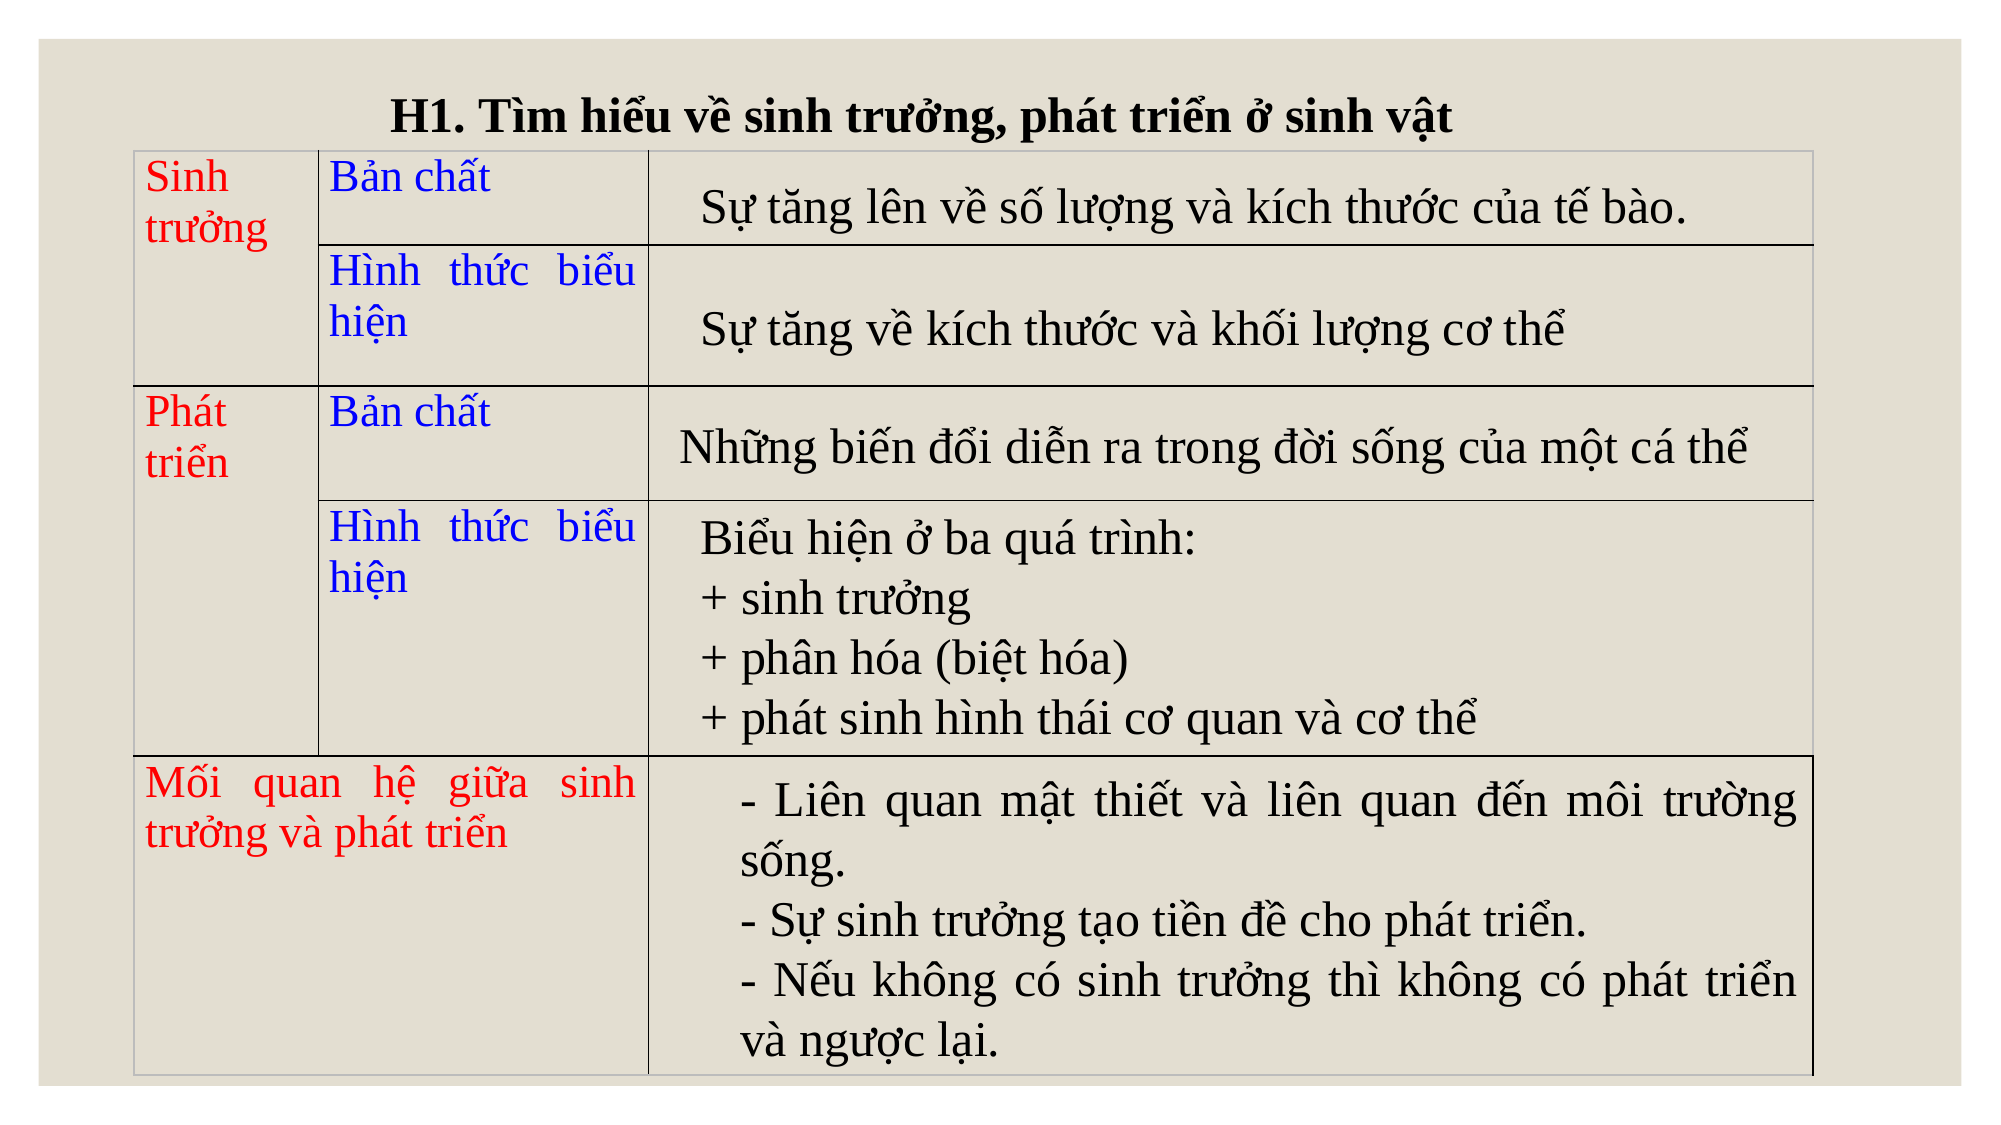

H1. Tìm hiểu về sinh trưởng, phát triển ở sinh vật
| Sinh trưởng | Bản chất |  |
| --- | --- | --- |
|  | Hình thức biểu hiện |  |
| Phát triển | Bản chất |  |
|  | Hình thức biểu hiện |  |
| Mối quan hệ giữa sinh trưởng và phát triển |  |  |
Sự tăng lên về số lượng và kích thước của tế bào.
Sự tăng về kích thước và khối lượng cơ thể
Những biến đổi diễn ra trong đời sống của một cá thể
Biểu hiện ở ba quá trình:
+ sinh trưởng
+ phân hóa (biệt hóa)
+ phát sinh hình thái cơ quan và cơ thể
- Liên quan mật thiết và liên quan đến môi trường sống.
- Sự sinh trưởng tạo tiền đề cho phát triển.
- Nếu không có sinh trưởng thì không có phát triển và ngược lại.